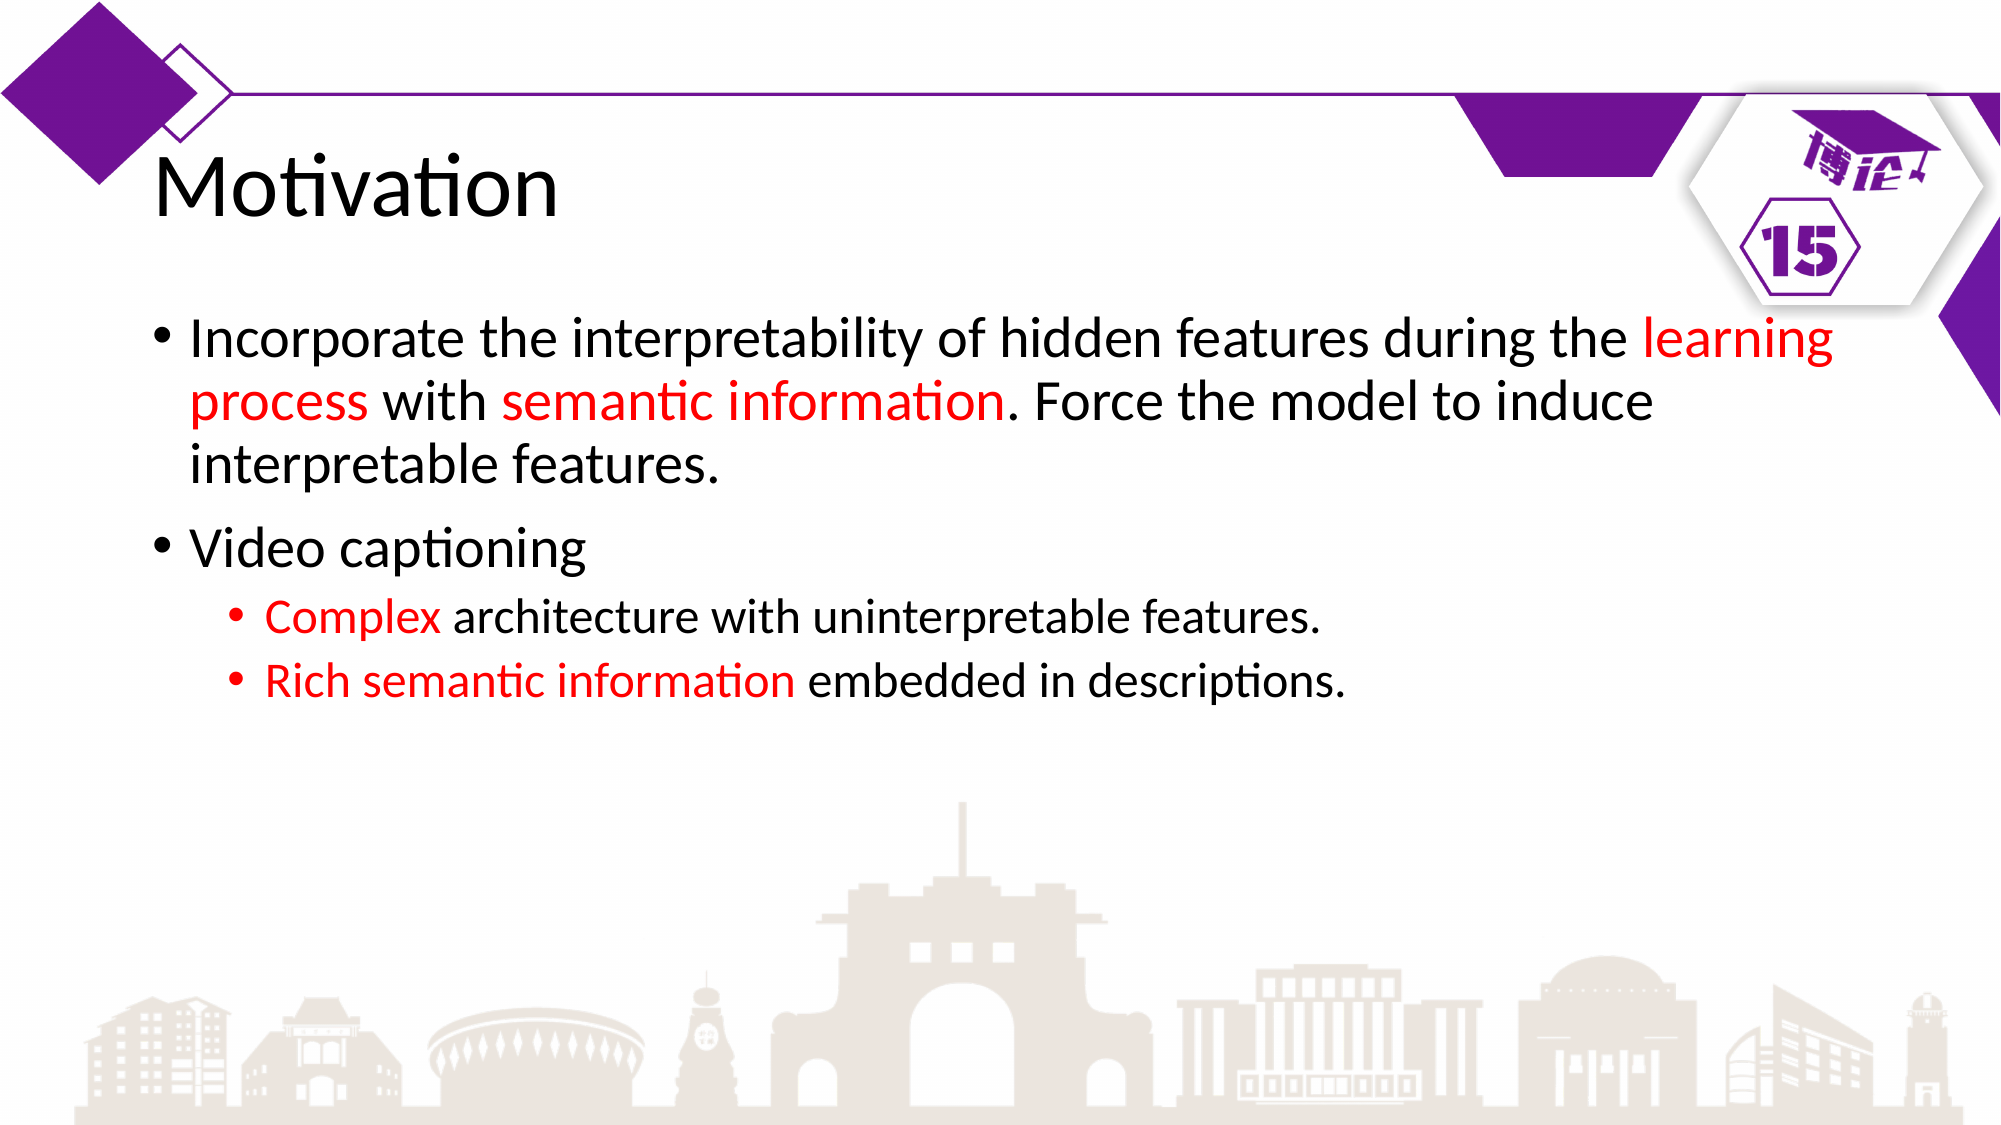

# Motivation
Incorporate the interpretability of hidden features during the learning process with semantic information. Force the model to induce interpretable features.
Video captioning
Complex architecture with uninterpretable features.
Rich semantic information embedded in descriptions.